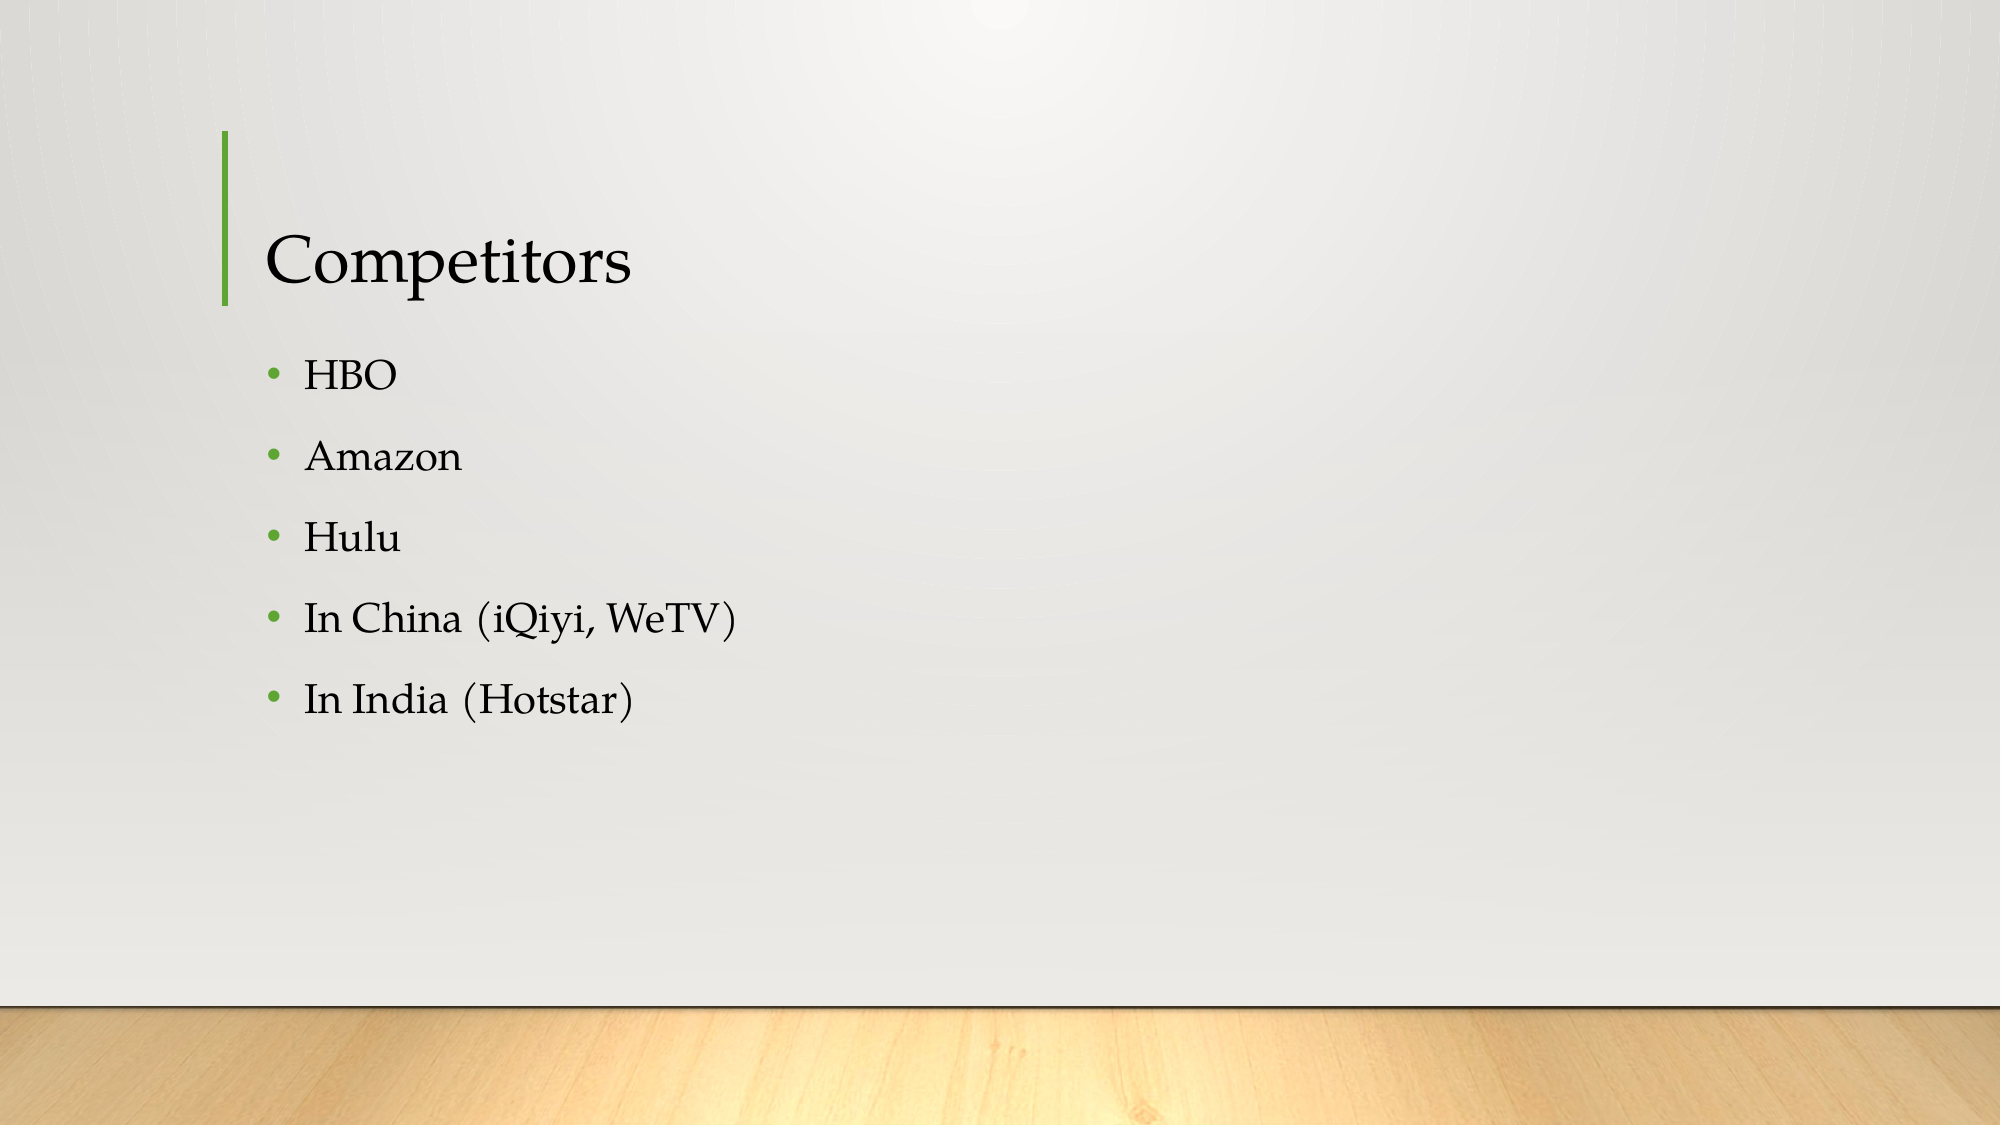

# Competitors
HBO
Amazon
Hulu
In China (iQiyi, WeTV)
In India (Hotstar)